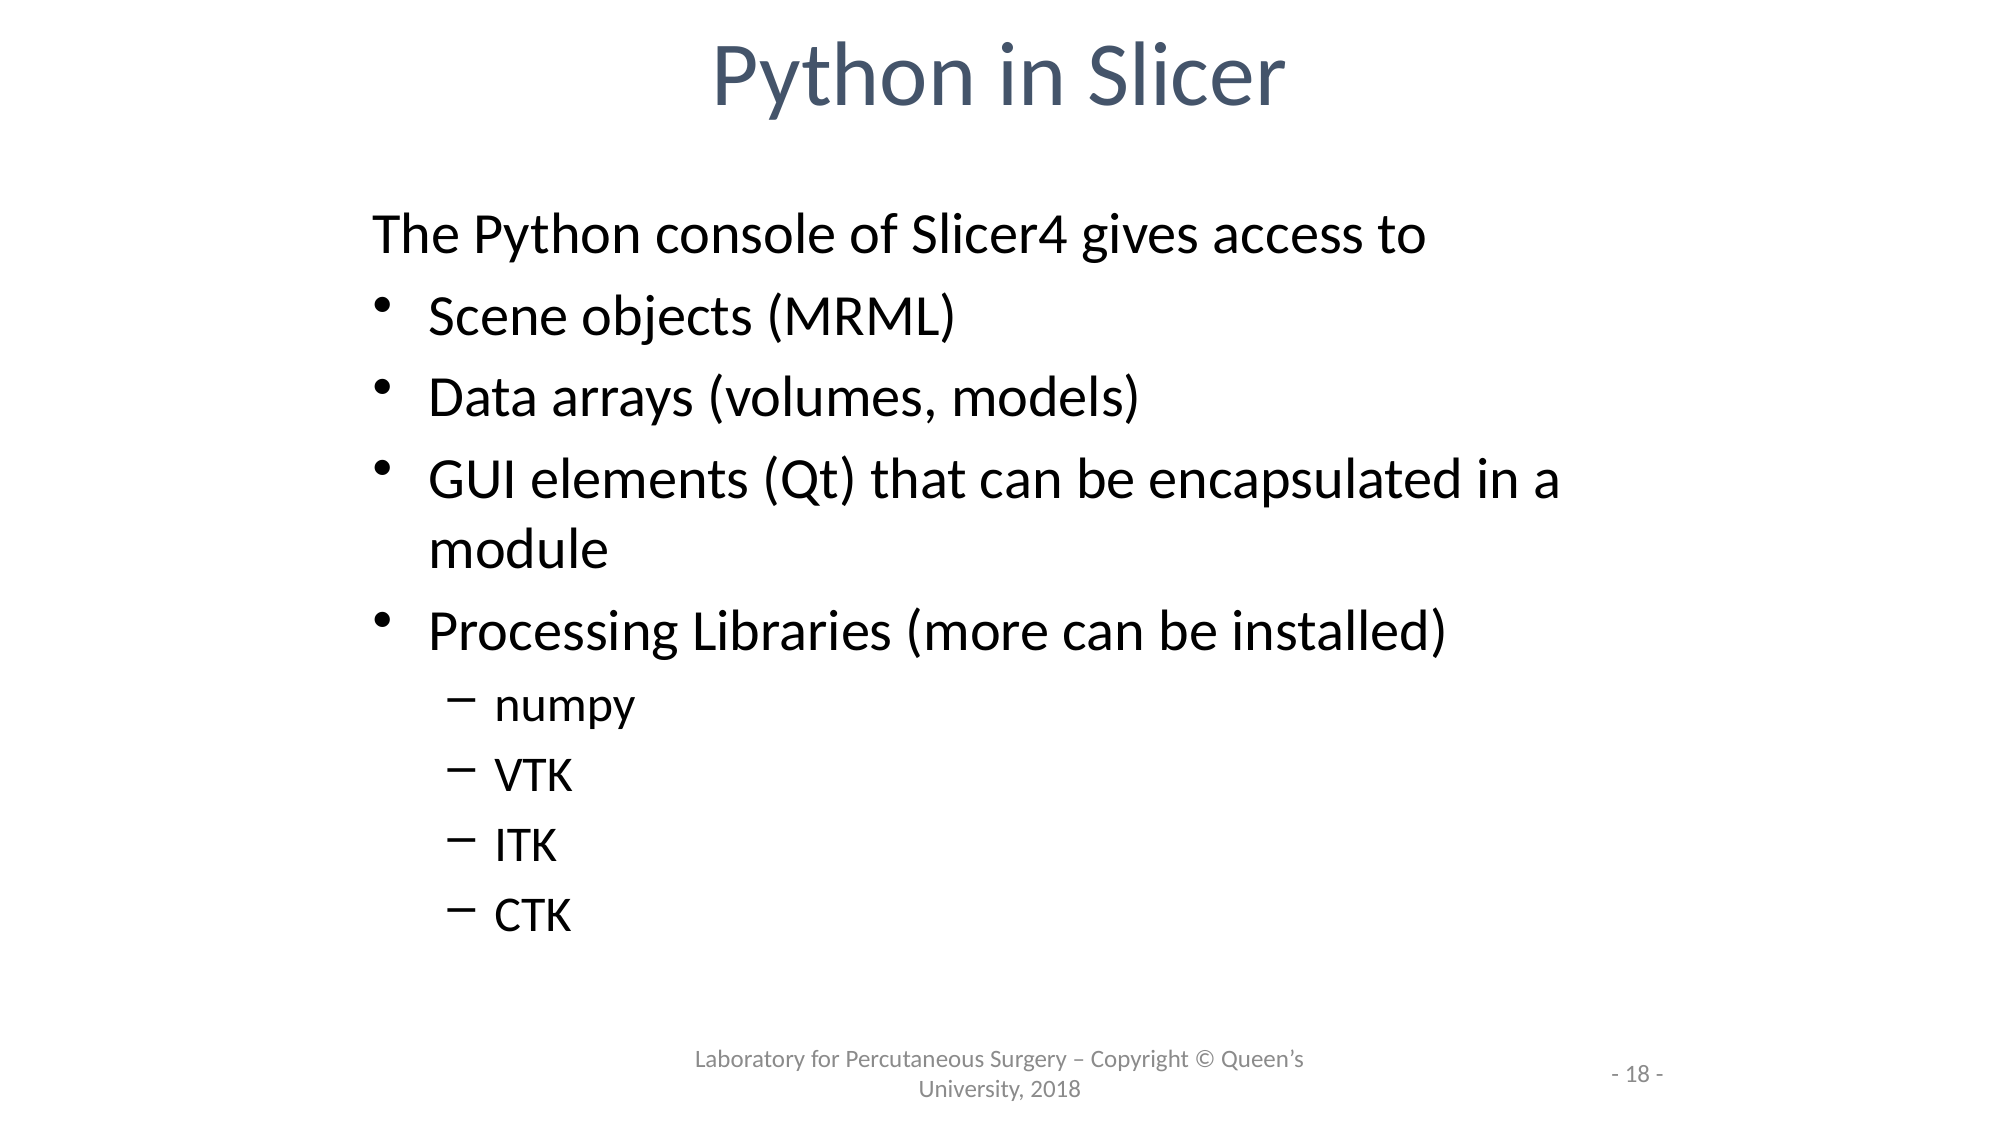

Python in Slicer
The Python console of Slicer4 gives access to
Scene objects (MRML)
Data arrays (volumes, models)
GUI elements (Qt) that can be encapsulated in a module
Processing Libraries (more can be installed)
numpy
VTK
ITK
CTK

- 18 -
Laboratory for Percutaneous Surgery – Copyright © Queen’s University, 2018